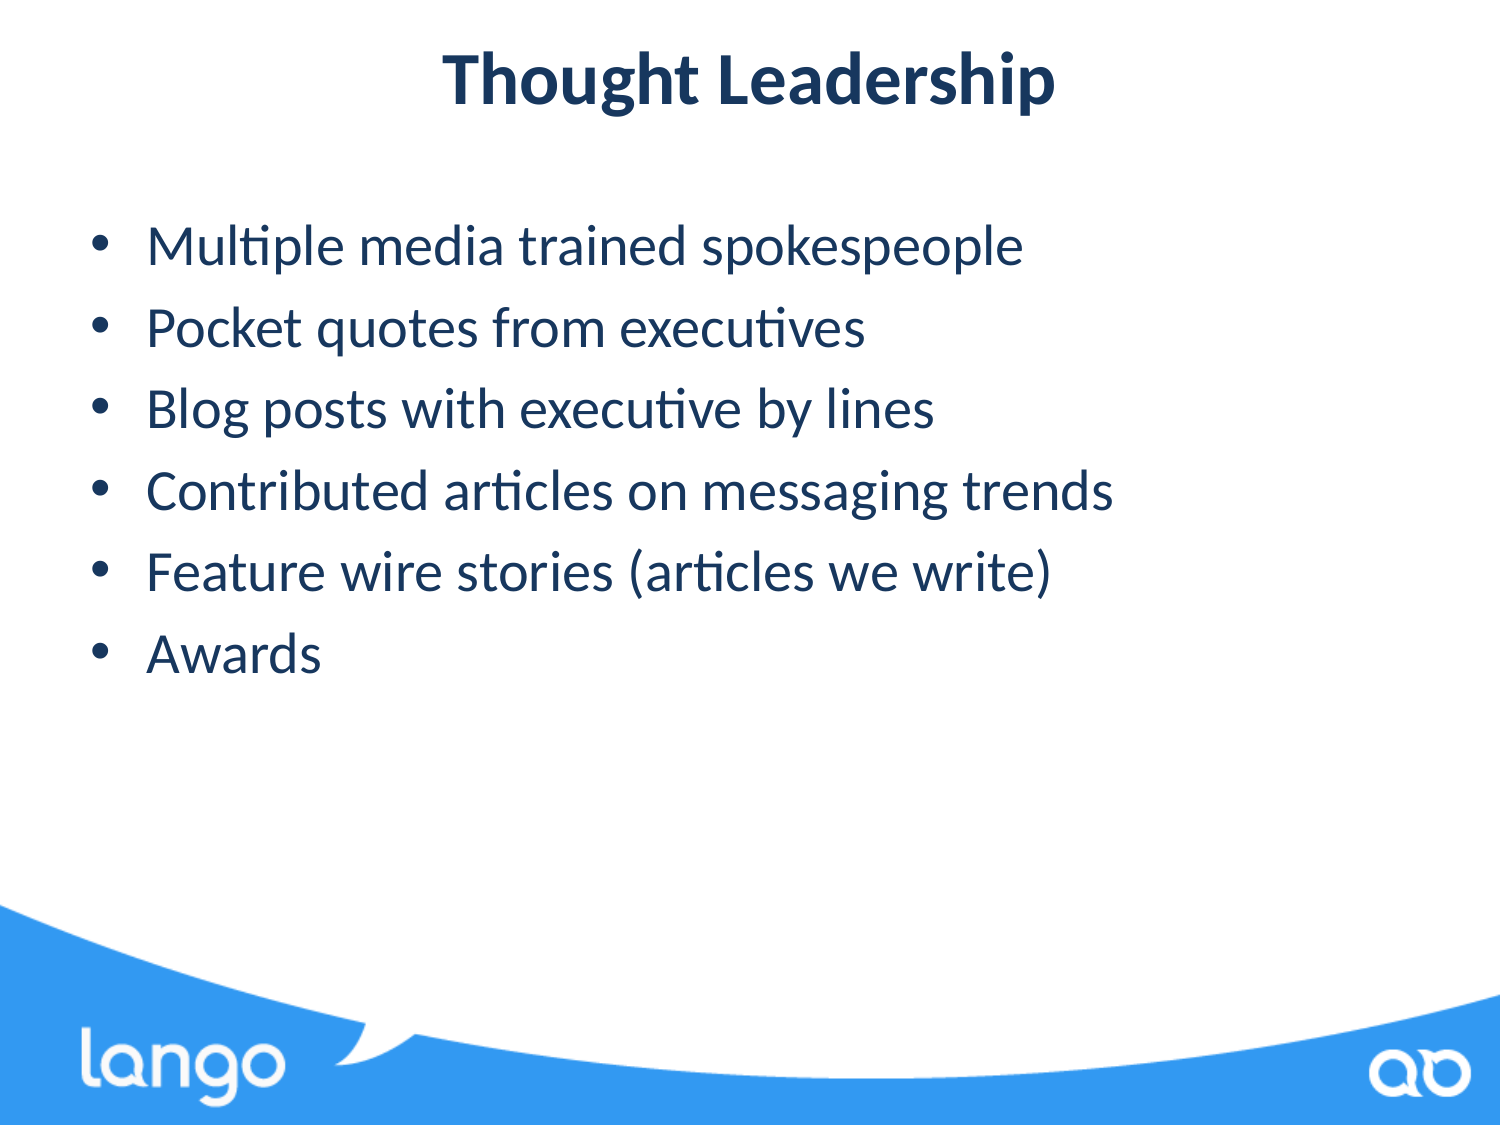

# Thought Leadership
Multiple media trained spokespeople
Pocket quotes from executives
Blog posts with executive by lines
Contributed articles on messaging trends
Feature wire stories (articles we write)
Awards